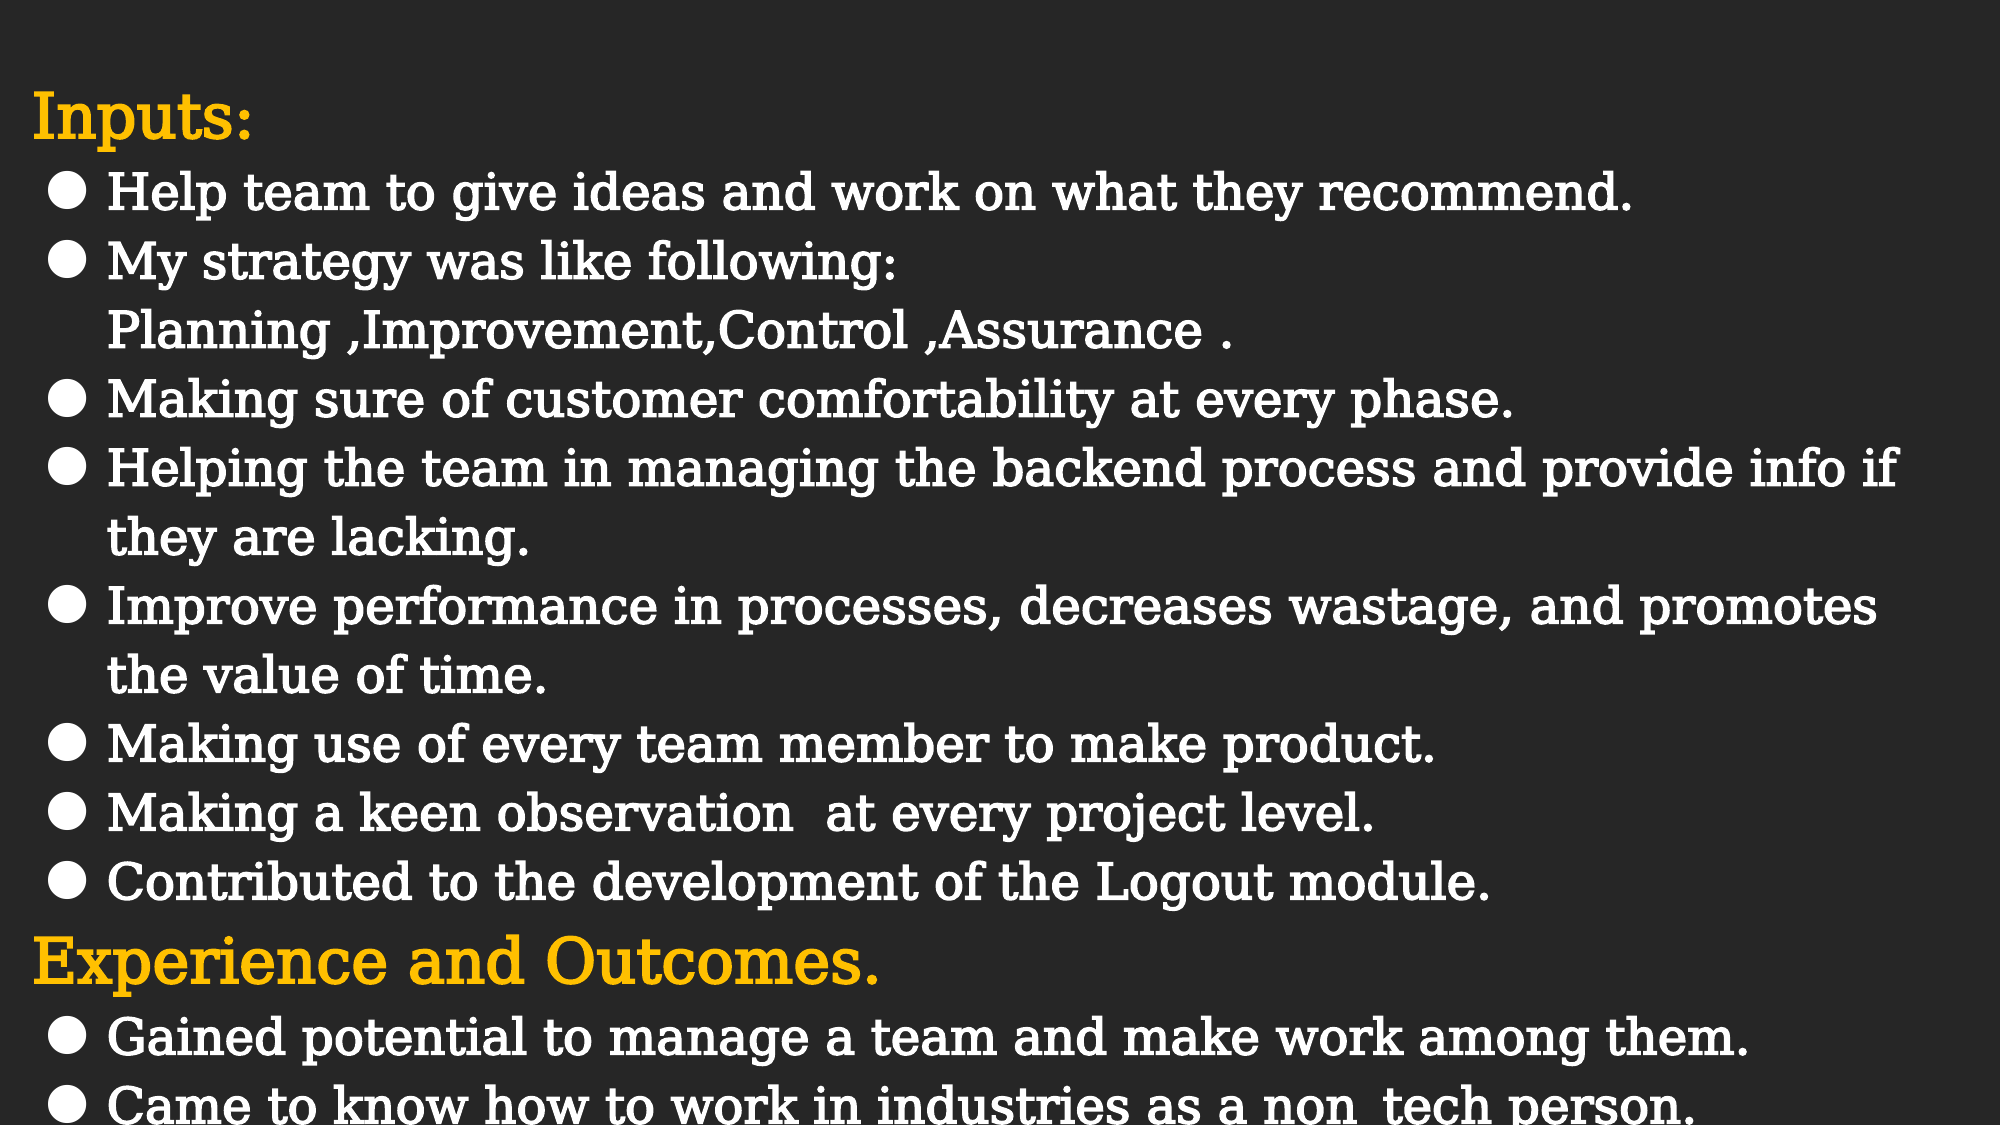

Inputs:
Help team to give ideas and work on what they recommend.
My strategy was like following: Planning ,Improvement,Control ,Assurance .
Making sure of customer comfortability at every phase.
Helping the team in managing the backend process and provide info if they are lacking.
Improve performance in processes, decreases wastage, and promotes the value of time.
Making use of every team member to make product.
Making a keen observation  at every project level.
Contributed to the development of the Logout module.
Experience and Outcomes.
Gained potential to manage a team and make work among them.
Came to know how to work in industries as a non_tech person.
Learn how to ask team to work again in soft manner if they did not make satisfy the customer level.